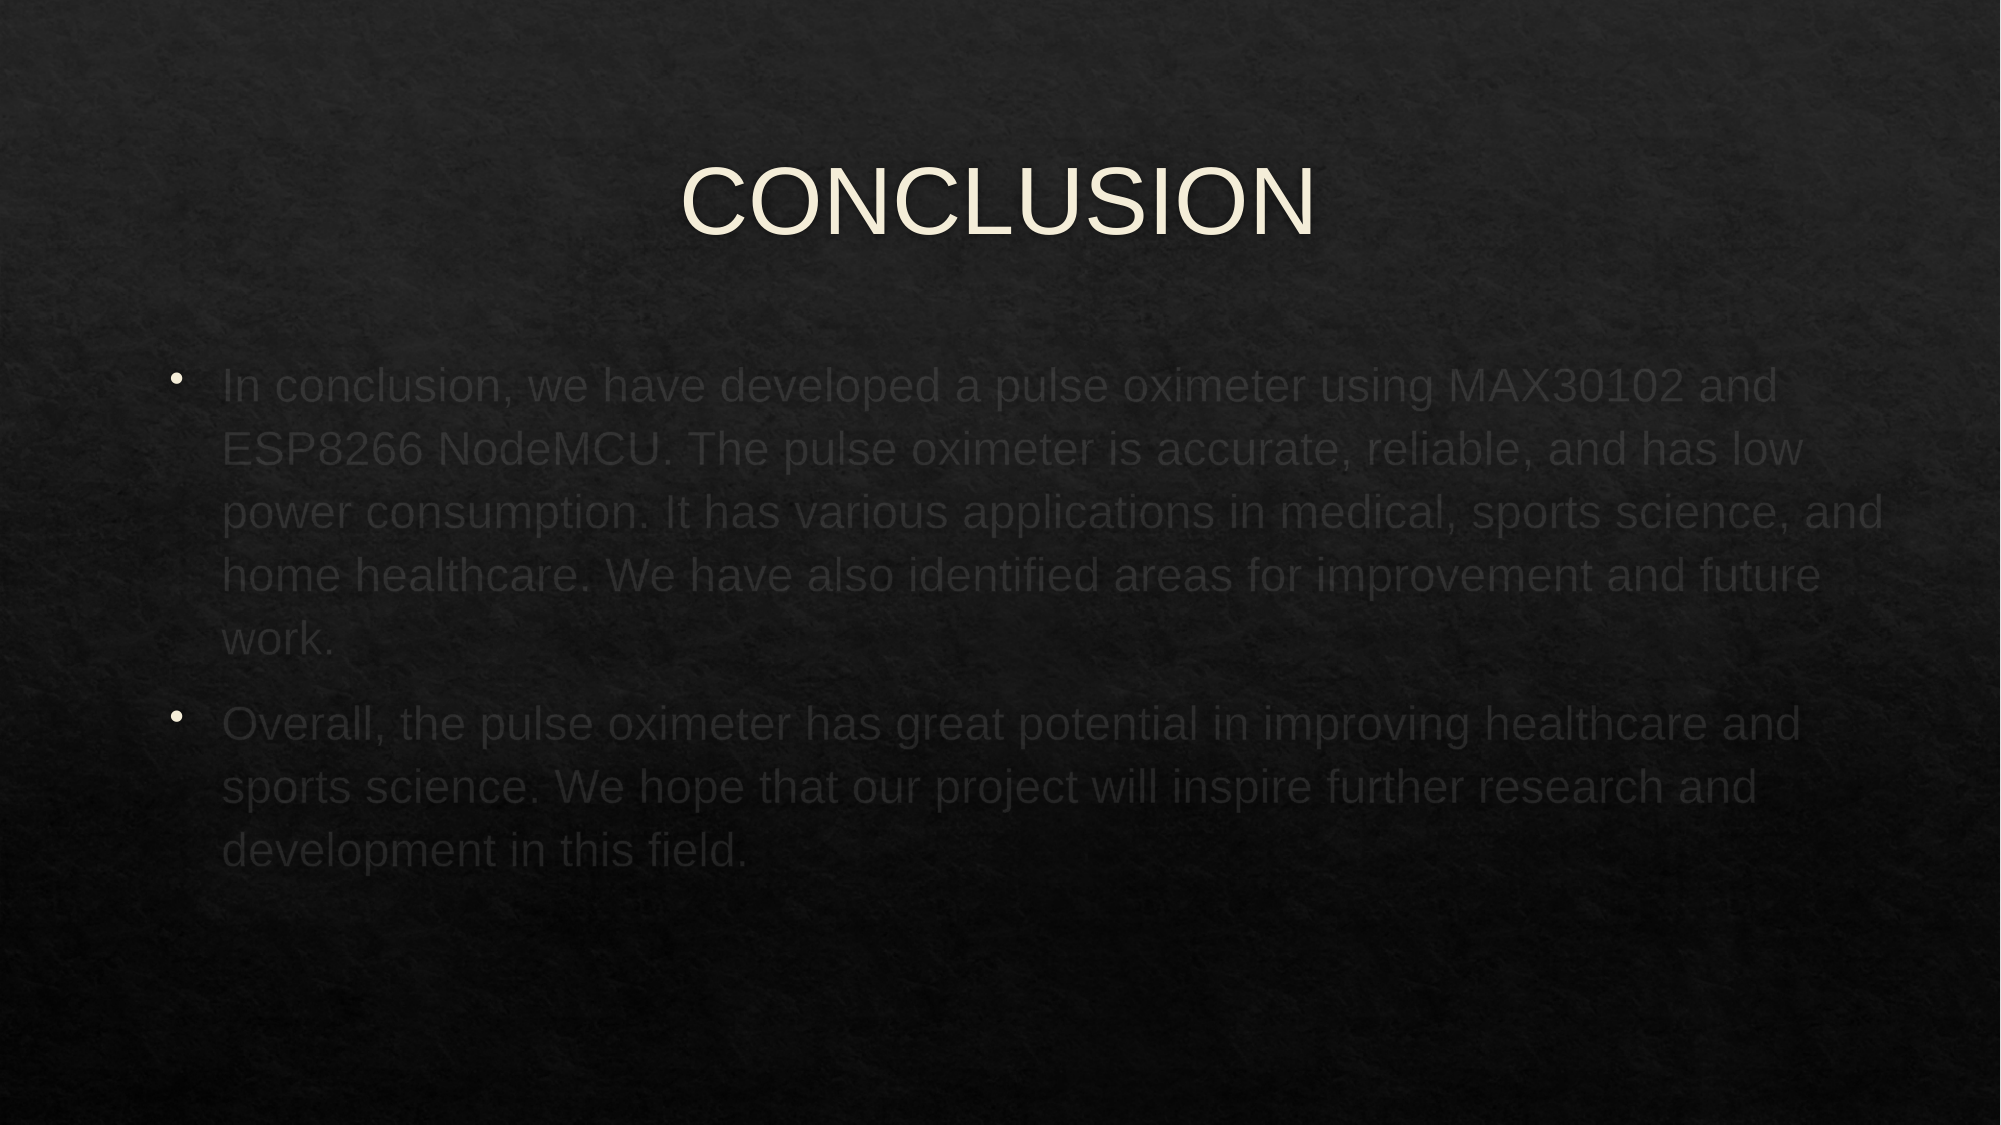

# CONCLUSION
In conclusion, we have developed a pulse oximeter using MAX30102 and ESP8266 NodeMCU. The pulse oximeter is accurate, reliable, and has low power consumption. It has various applications in medical, sports science, and home healthcare. We have also identified areas for improvement and future work.
Overall, the pulse oximeter has great potential in improving healthcare and sports science. We hope that our project will inspire further research and development in this field.